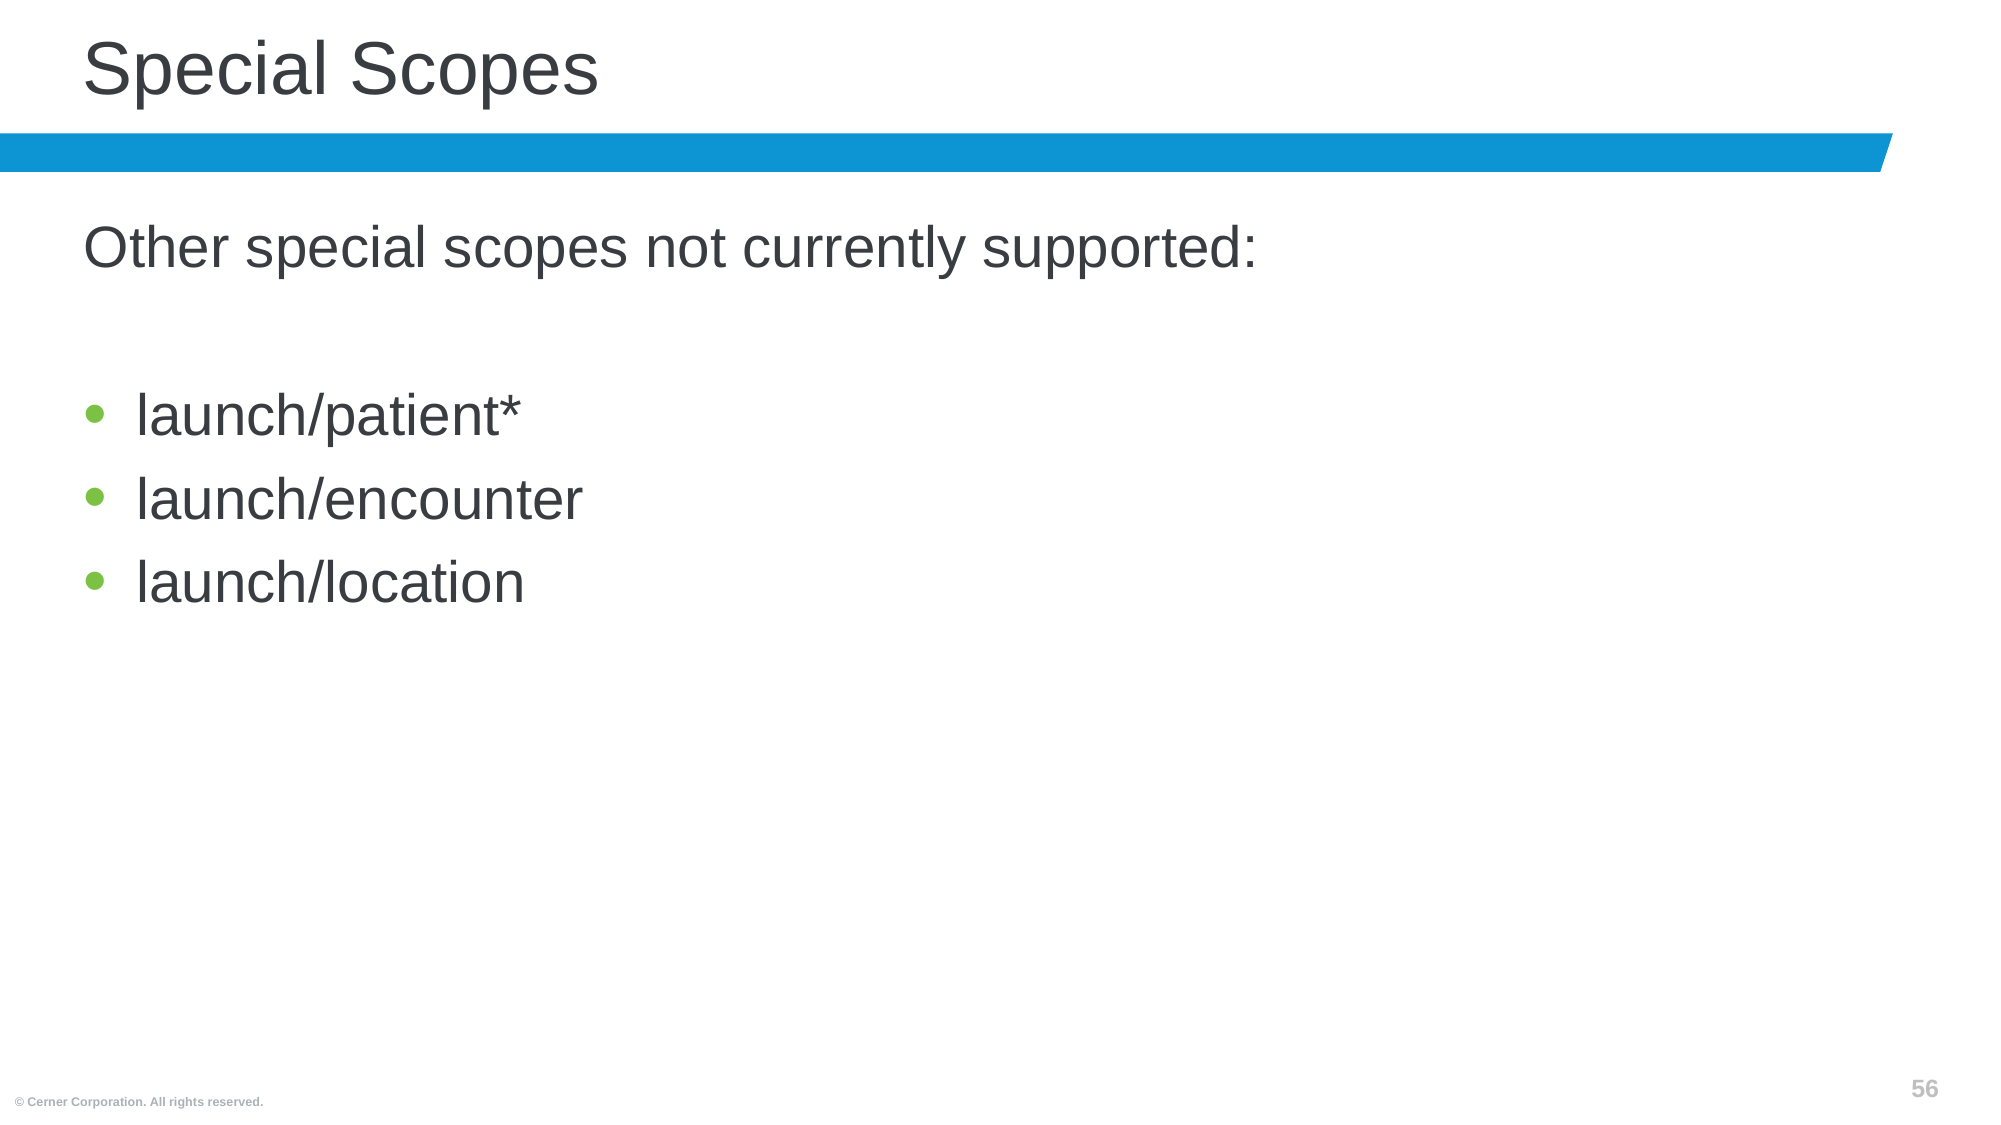

# Special Scopes
Other special scopes not currently supported:

launch/patient*
launch/encounter
launch/location